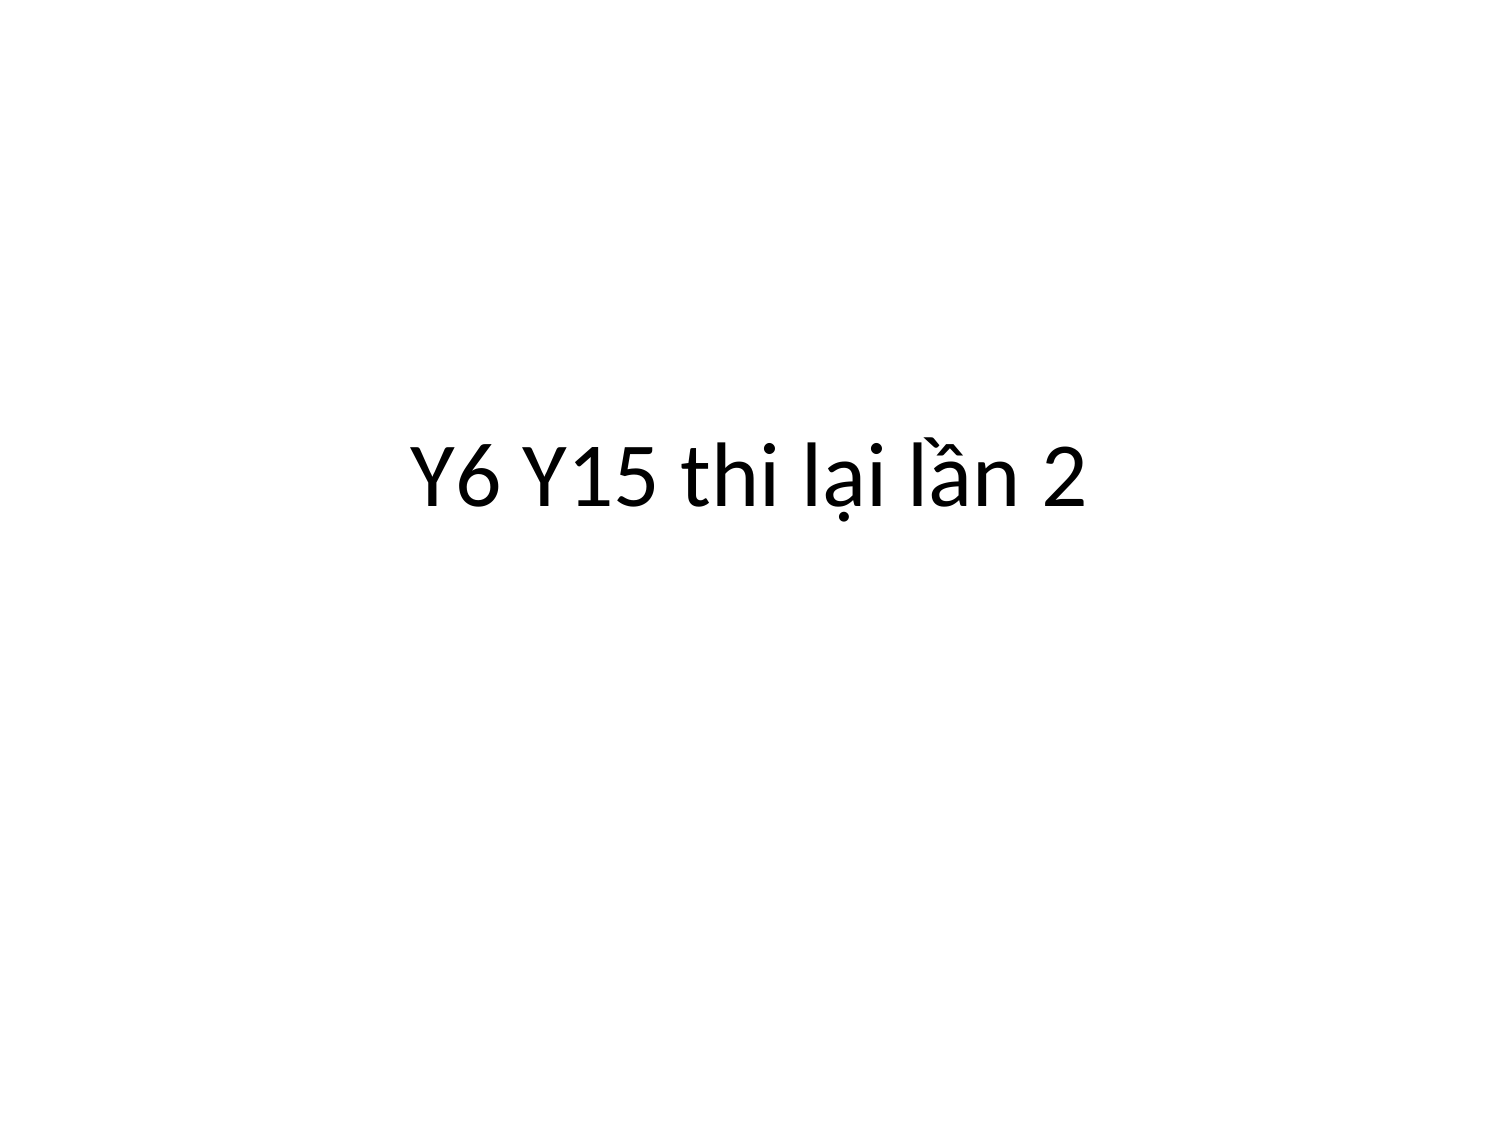

# Y6 Y15 thi lại lần 2